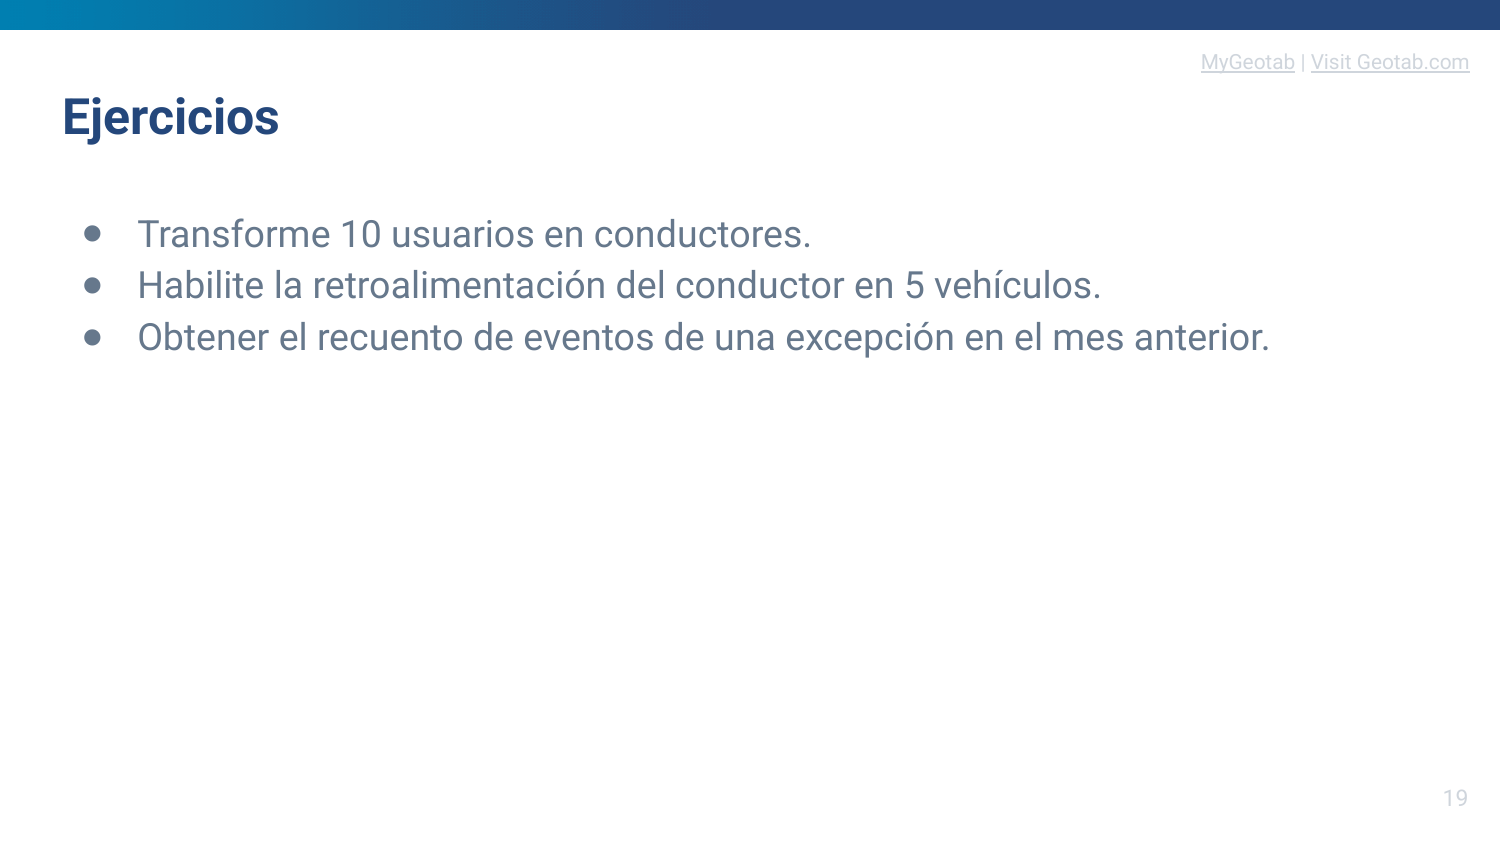

# Ejercicios
Transforme 10 usuarios en conductores.
Habilite la retroalimentación del conductor en 5 vehículos.
Obtener el recuento de eventos de una excepción en el mes anterior.
19